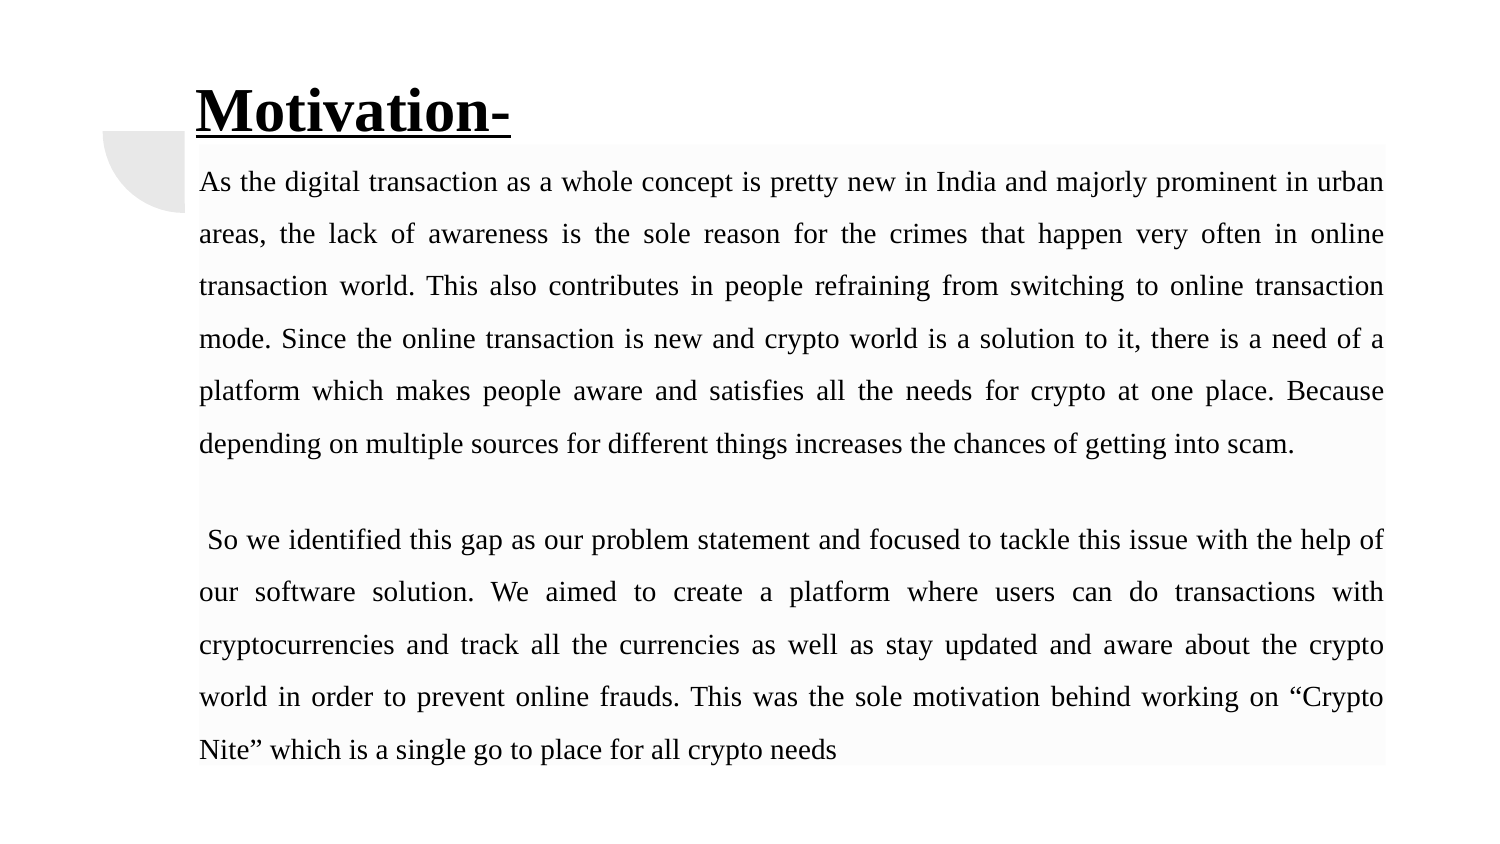

# Motivation-
As the digital transaction as a whole concept is pretty new in India and majorly prominent in urban areas, the lack of awareness is the sole reason for the crimes that happen very often in online transaction world. This also contributes in people refraining from switching to online transaction mode. Since the online transaction is new and crypto world is a solution to it, there is a need of a platform which makes people aware and satisfies all the needs for crypto at one place. Because depending on multiple sources for different things increases the chances of getting into scam.
 So we identified this gap as our problem statement and focused to tackle this issue with the help of our software solution. We aimed to create a platform where users can do transactions with cryptocurrencies and track all the currencies as well as stay updated and aware about the crypto world in order to prevent online frauds. This was the sole motivation behind working on “Crypto Nite” which is a single go to place for all crypto needs